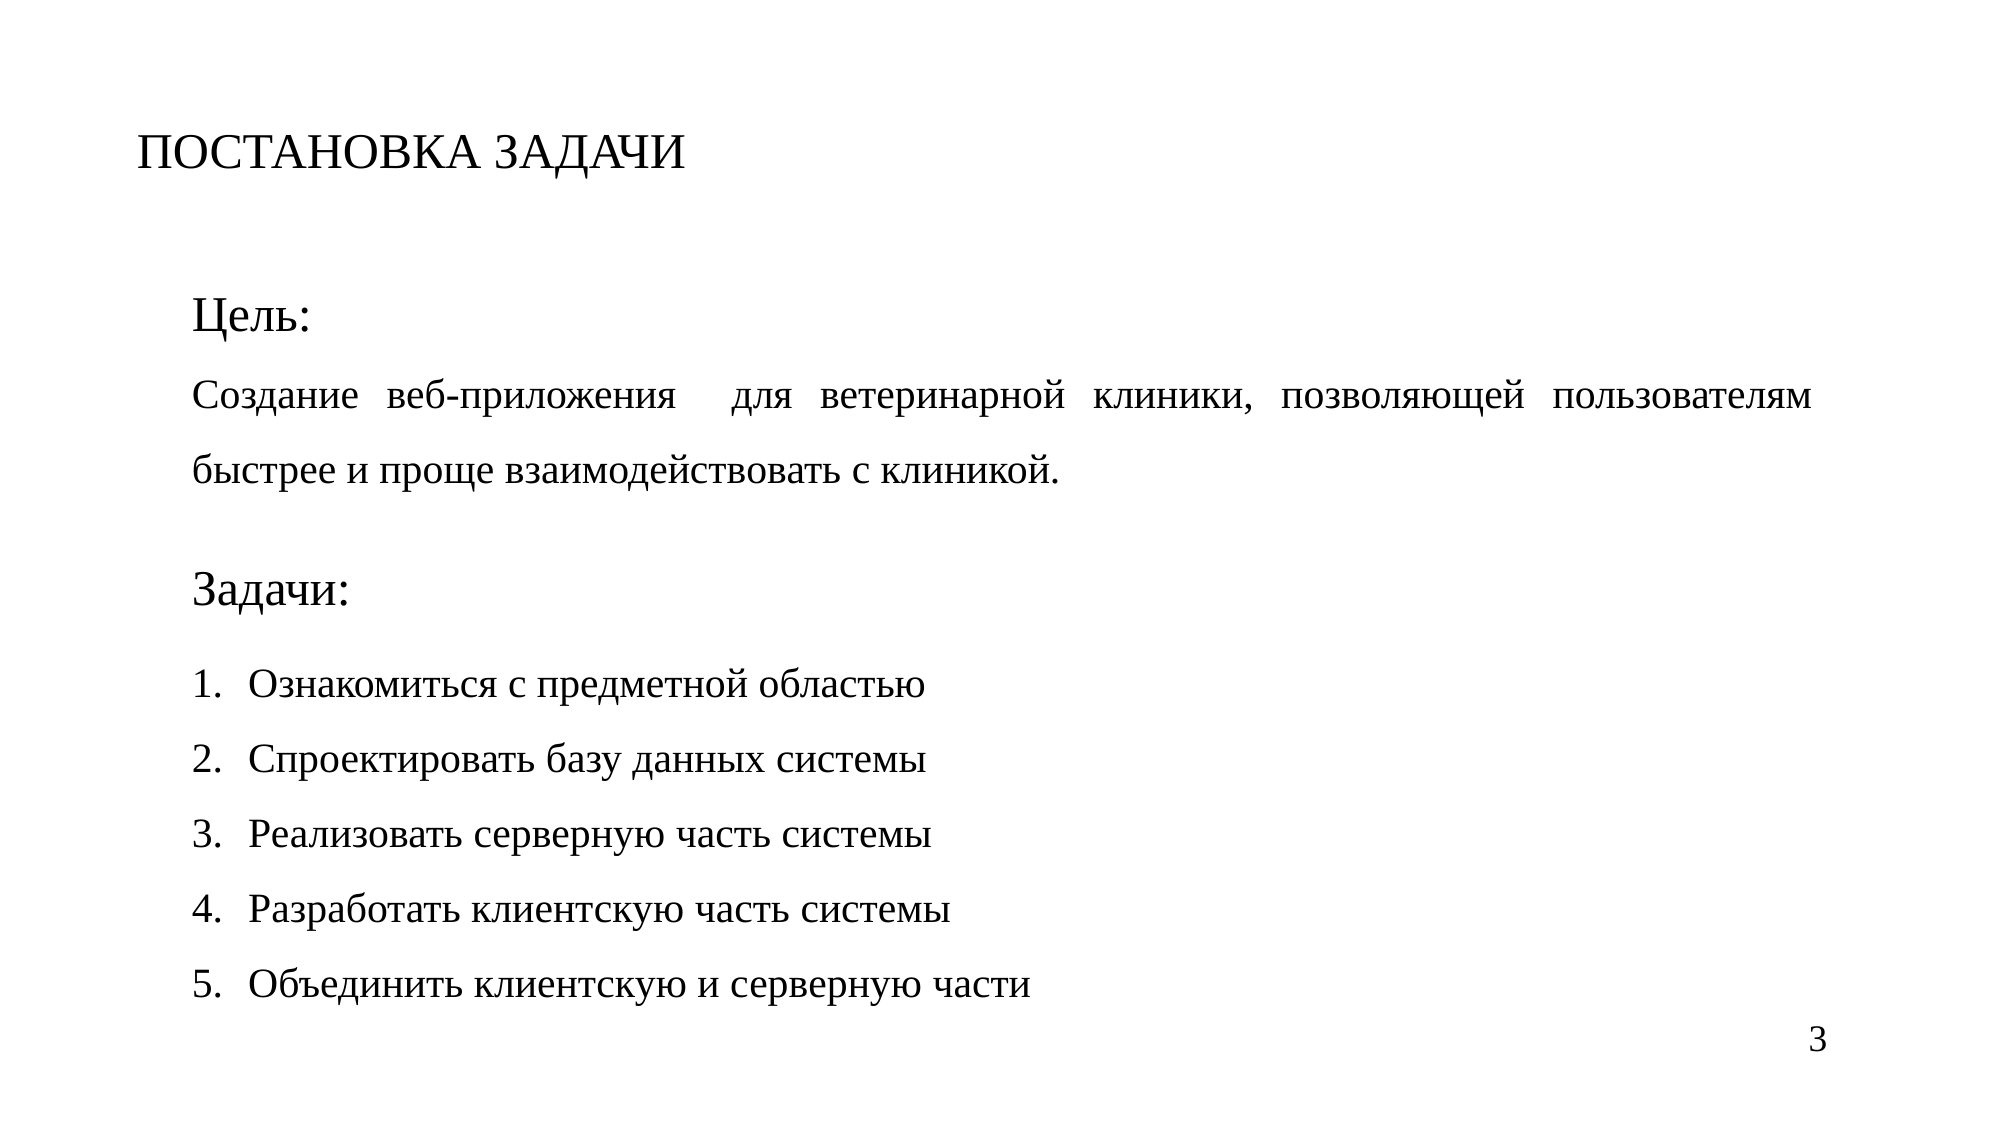

ПОСТАНОВКА ЗАДАЧИ
Цель:
Создание веб-приложения  для ветеринарной клиники, позволяющей пользователям быстрее и проще взаимодействовать с клиникой.
Задачи:
Ознакомиться с предметной областью
Спроектировать базу данных системы
Реализовать серверную часть системы
Разработать клиентскую часть системы
Объединить клиентскую и серверную части

3